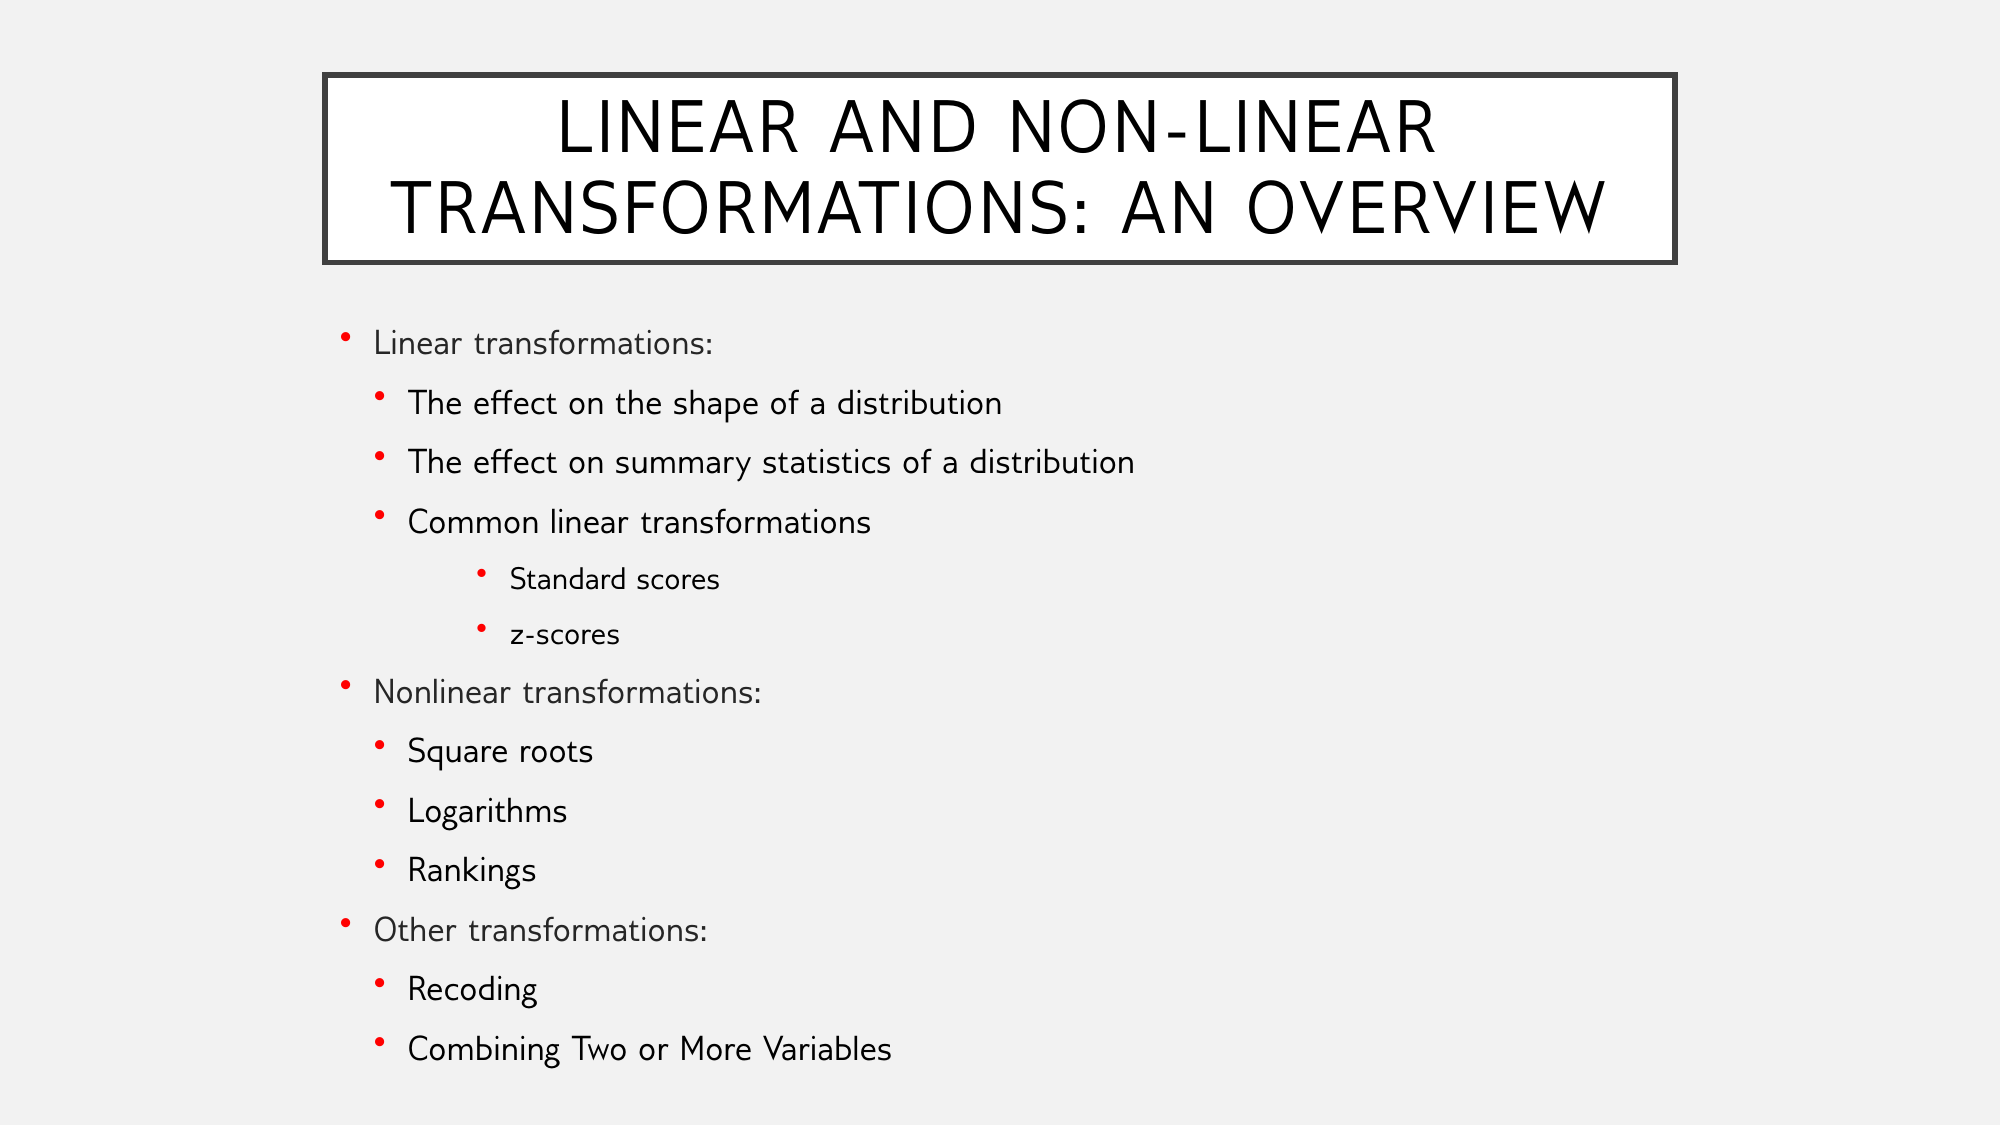

# Linear and Non-Linear Transformations: An Overview
Linear transformations:
The effect on the shape of a distribution
The effect on summary statistics of a distribution
Common linear transformations
Standard scores
z-scores
Nonlinear transformations:
Square roots
Logarithms
Rankings
Other transformations:
Recoding
Combining Two or More Variables